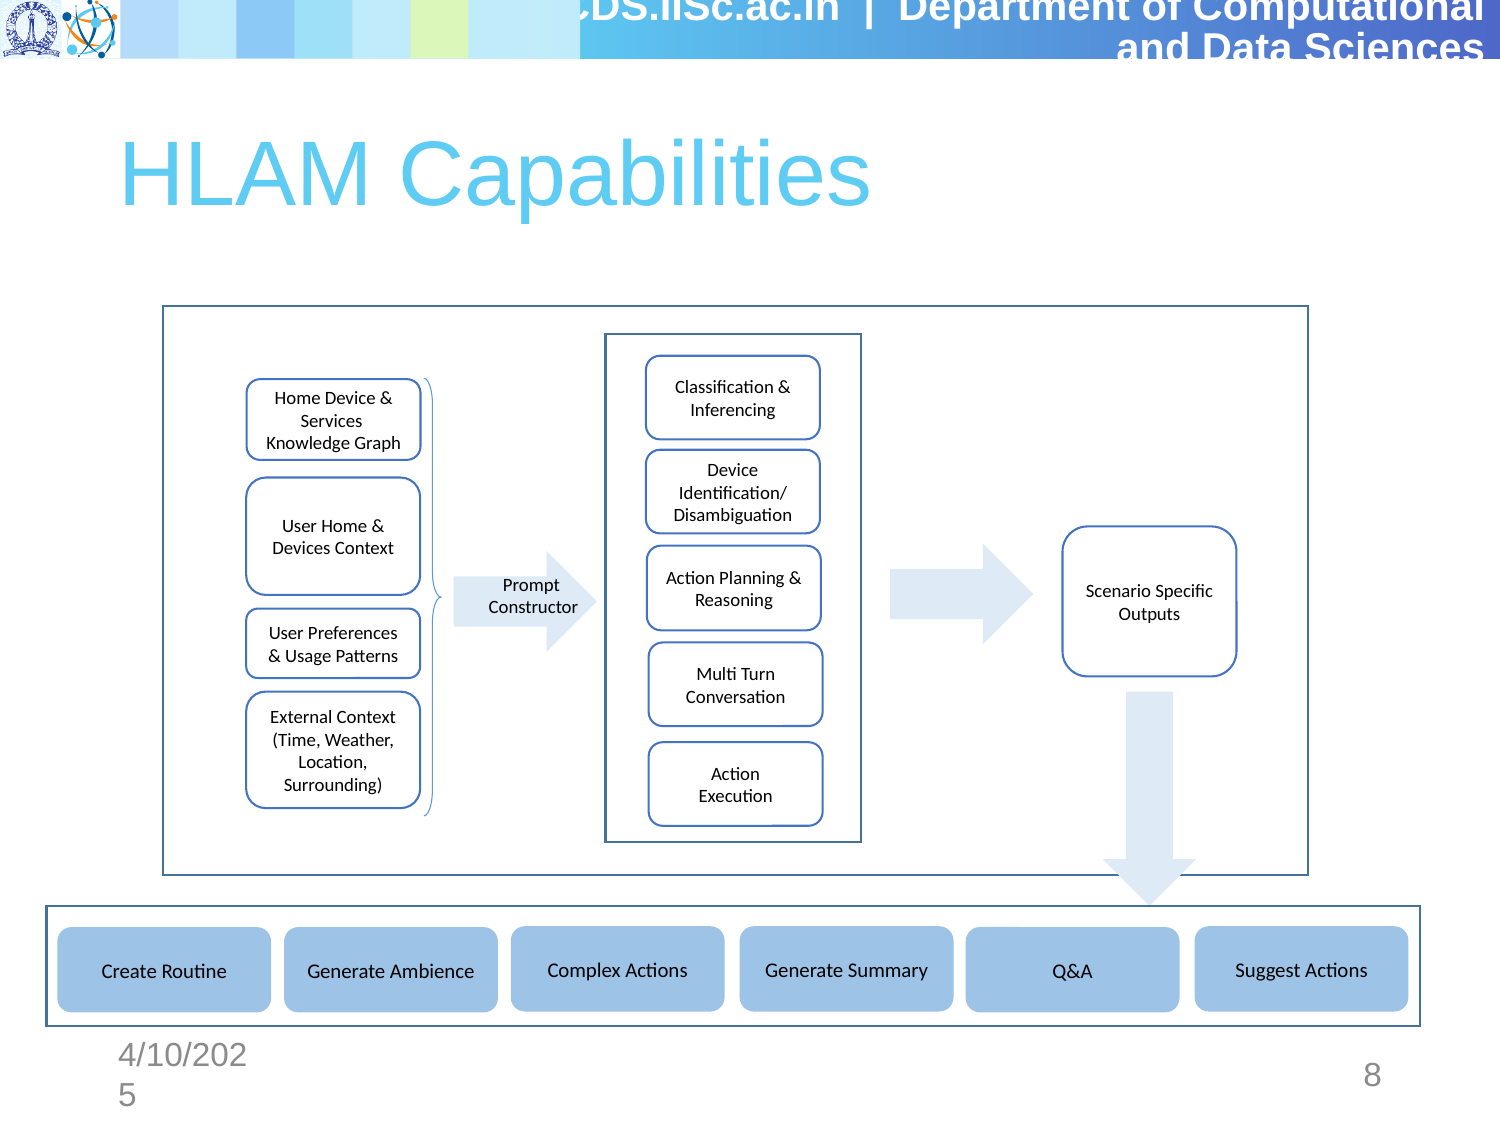

# HLAM Capabilities

Classification & Inferencing

Home Device & Services  Knowledge Graph
Device Identification/
Disambiguation
User Home & Devices Context
Scenario Specific Outputs

Action Planning & Reasoning

Prompt
Constructor
User Preferences & Usage Patterns
Multi Turn Conversation
External Context (Time, Weather, Location, Surrounding)

Action
Execution

Complex Actions
Generate Summary
Suggest Actions
Q&A
Create Routine
Generate Ambience
4/10/2025
8